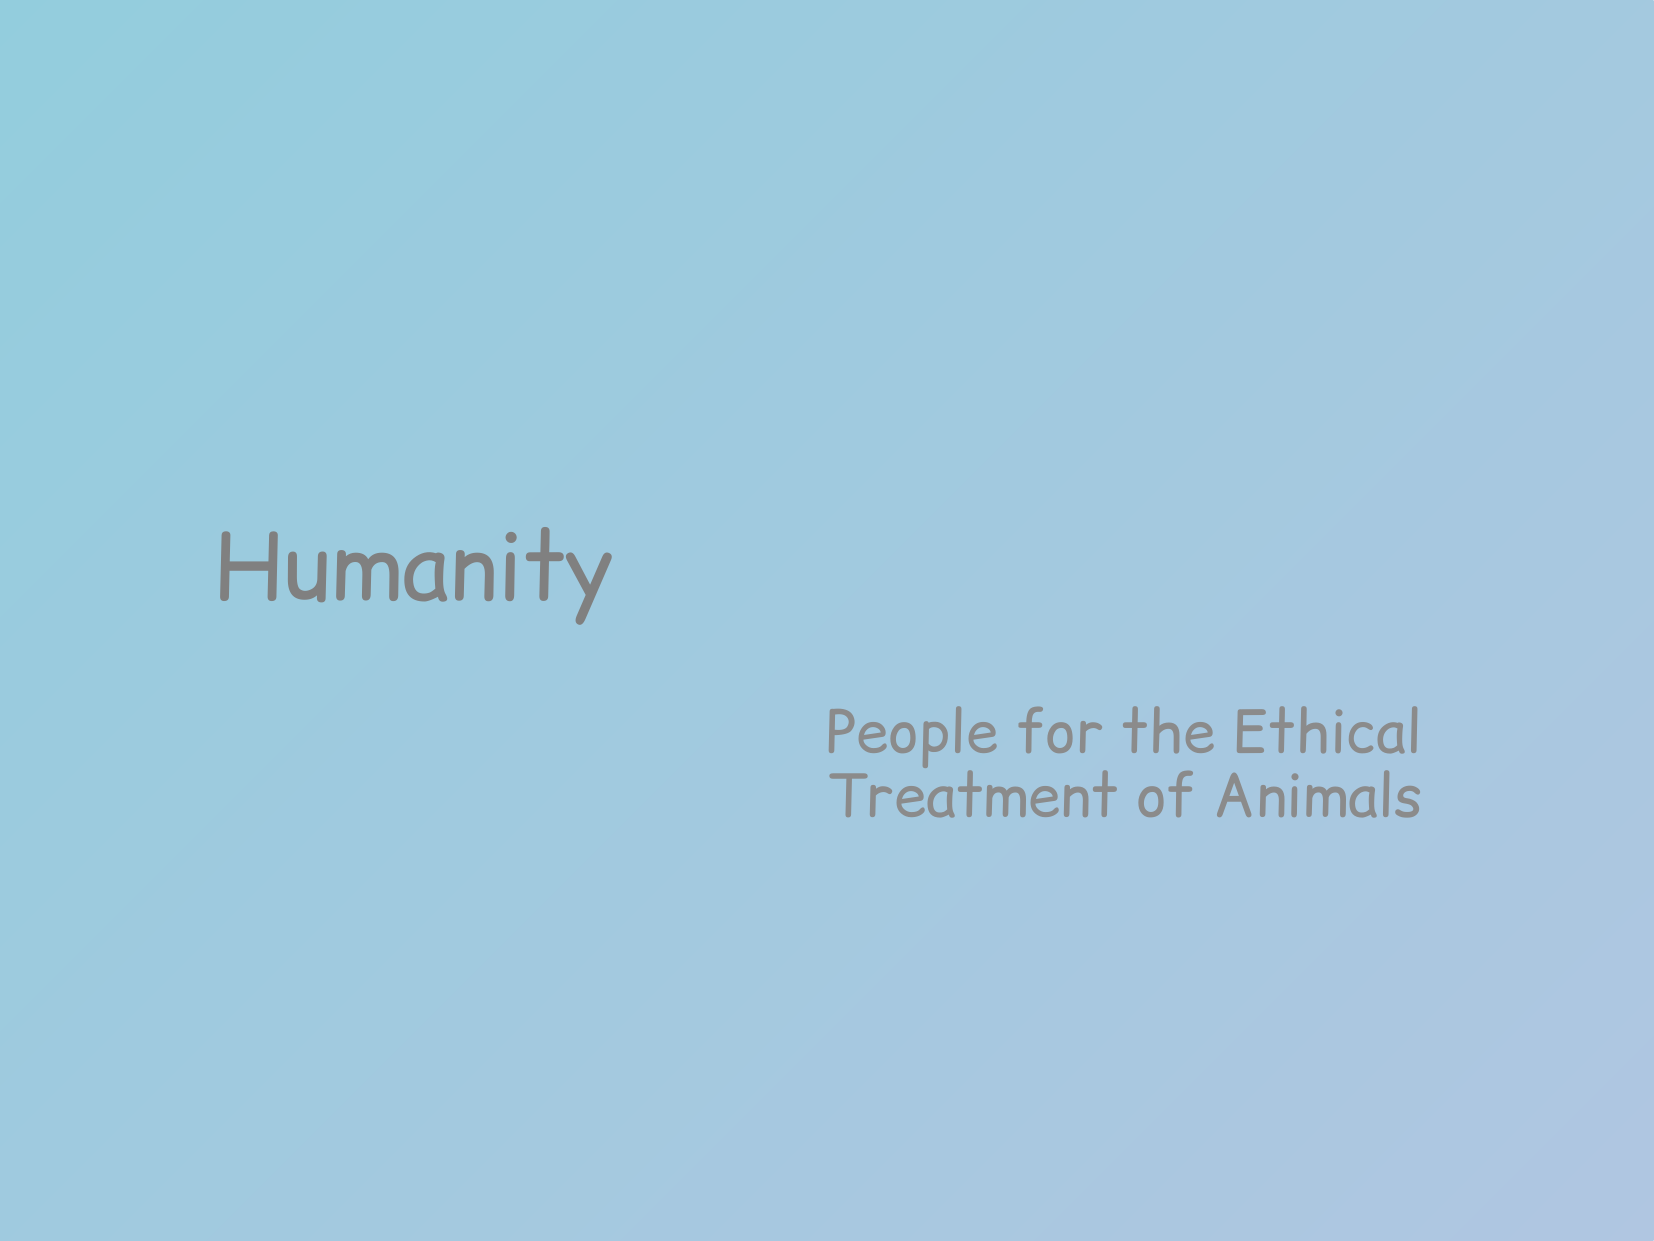

# Humanity
People for the Ethical Treatment of Animals